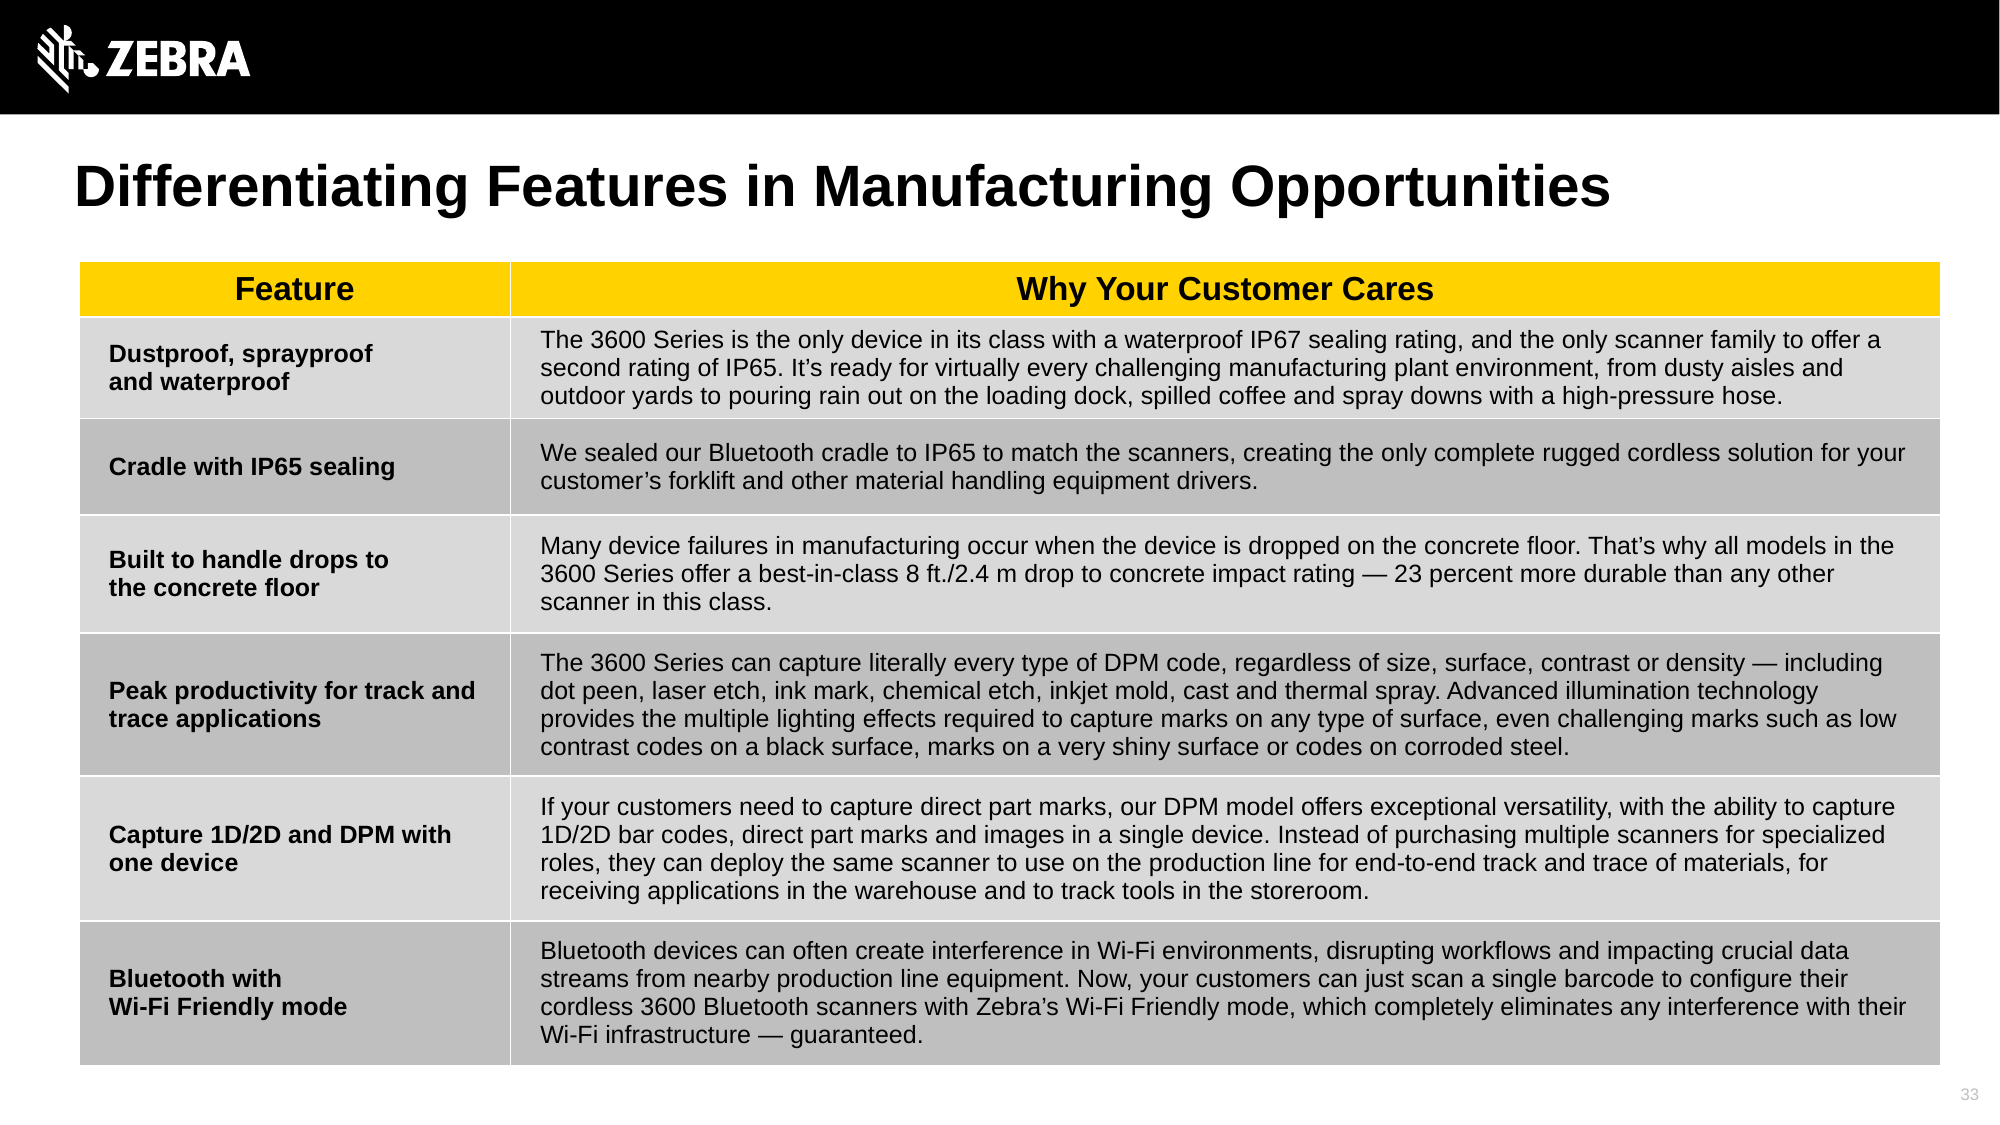

Differentiating Features in Manufacturing Opportunities
| Feature | Why Your Customer Cares |
| --- | --- |
| Dustproof, sprayproof and waterproof | The 3600 Series is the only device in its class with a waterproof IP67 sealing rating, and the only scanner family to offer a second rating of IP65. It’s ready for virtually every challenging manufacturing plant environment, from dusty aisles and outdoor yards to pouring rain out on the loading dock, spilled coffee and spray downs with a high-pressure hose. |
| Cradle with IP65 sealing | We sealed our Bluetooth cradle to IP65 to match the scanners, creating the only complete rugged cordless solution for your customer’s forklift and other material handling equipment drivers. |
| Built to handle drops to the concrete floor | Many device failures in manufacturing occur when the device is dropped on the concrete floor. That’s why all models in the 3600 Series offer a best-in-class 8 ft./2.4 m drop to concrete impact rating — 23 percent more durable than any other scanner in this class. |
| Peak productivity for track and trace applications | The 3600 Series can capture literally every type of DPM code, regardless of size, surface, contrast or density — including dot peen, laser etch, ink mark, chemical etch, inkjet mold, cast and thermal spray. Advanced illumination technology provides the multiple lighting effects required to capture marks on any type of surface, even challenging marks such as low contrast codes on a black surface, marks on a very shiny surface or codes on corroded steel. |
| Capture 1D/2D and DPM with one device | If your customers need to capture direct part marks, our DPM model offers exceptional versatility, with the ability to capture 1D/2D bar codes, direct part marks and images in a single device. Instead of purchasing multiple scanners for specialized roles, they can deploy the same scanner to use on the production line for end-to-end track and trace of materials, for receiving applications in the warehouse and to track tools in the storeroom. |
| Bluetooth with Wi-Fi Friendly mode | Bluetooth devices can often create interference in Wi-Fi environments, disrupting workflows and impacting crucial data streams from nearby production line equipment. Now, your customers can just scan a single barcode to configure their cordless 3600 Bluetooth scanners with Zebra’s Wi-Fi Friendly mode, which completely eliminates any interference with their Wi-Fi infrastructure — guaranteed. |
33